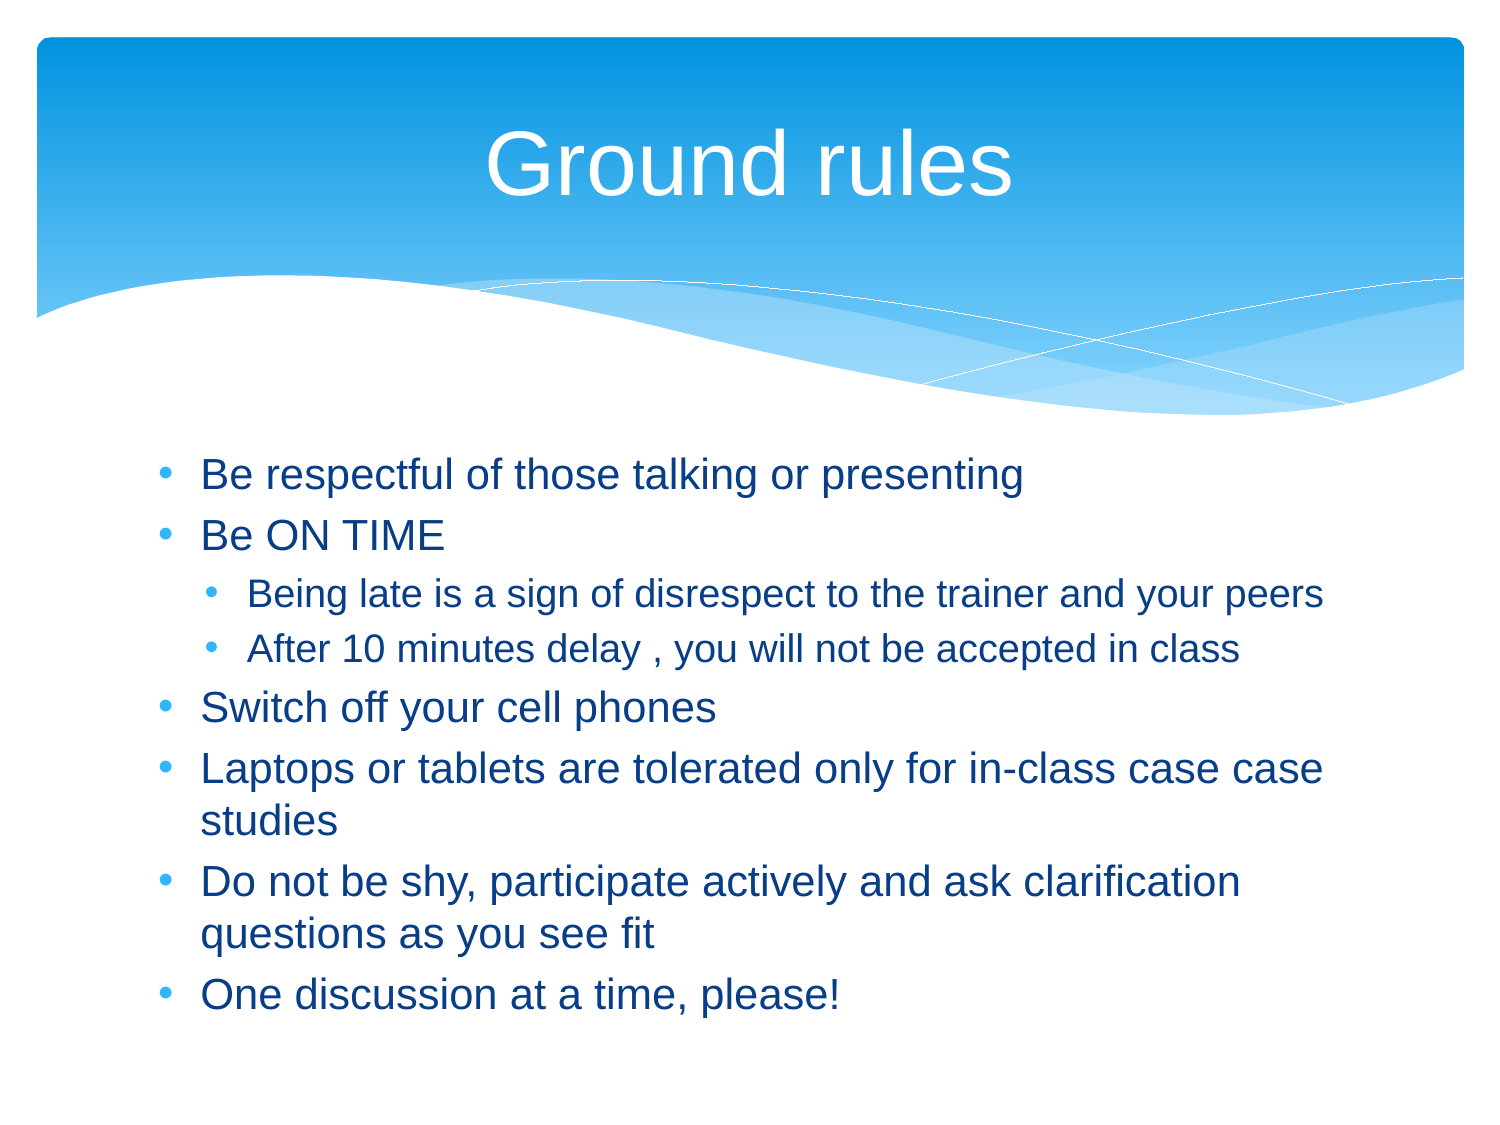

# Ground rules
Be respectful of those talking or presenting
Be ON TIME
Being late is a sign of disrespect to the trainer and your peers
After 10 minutes delay , you will not be accepted in class
Switch off your cell phones
Laptops or tablets are tolerated only for in-class case case studies
Do not be shy, participate actively and ask clarification questions as you see fit
One discussion at a time, please!